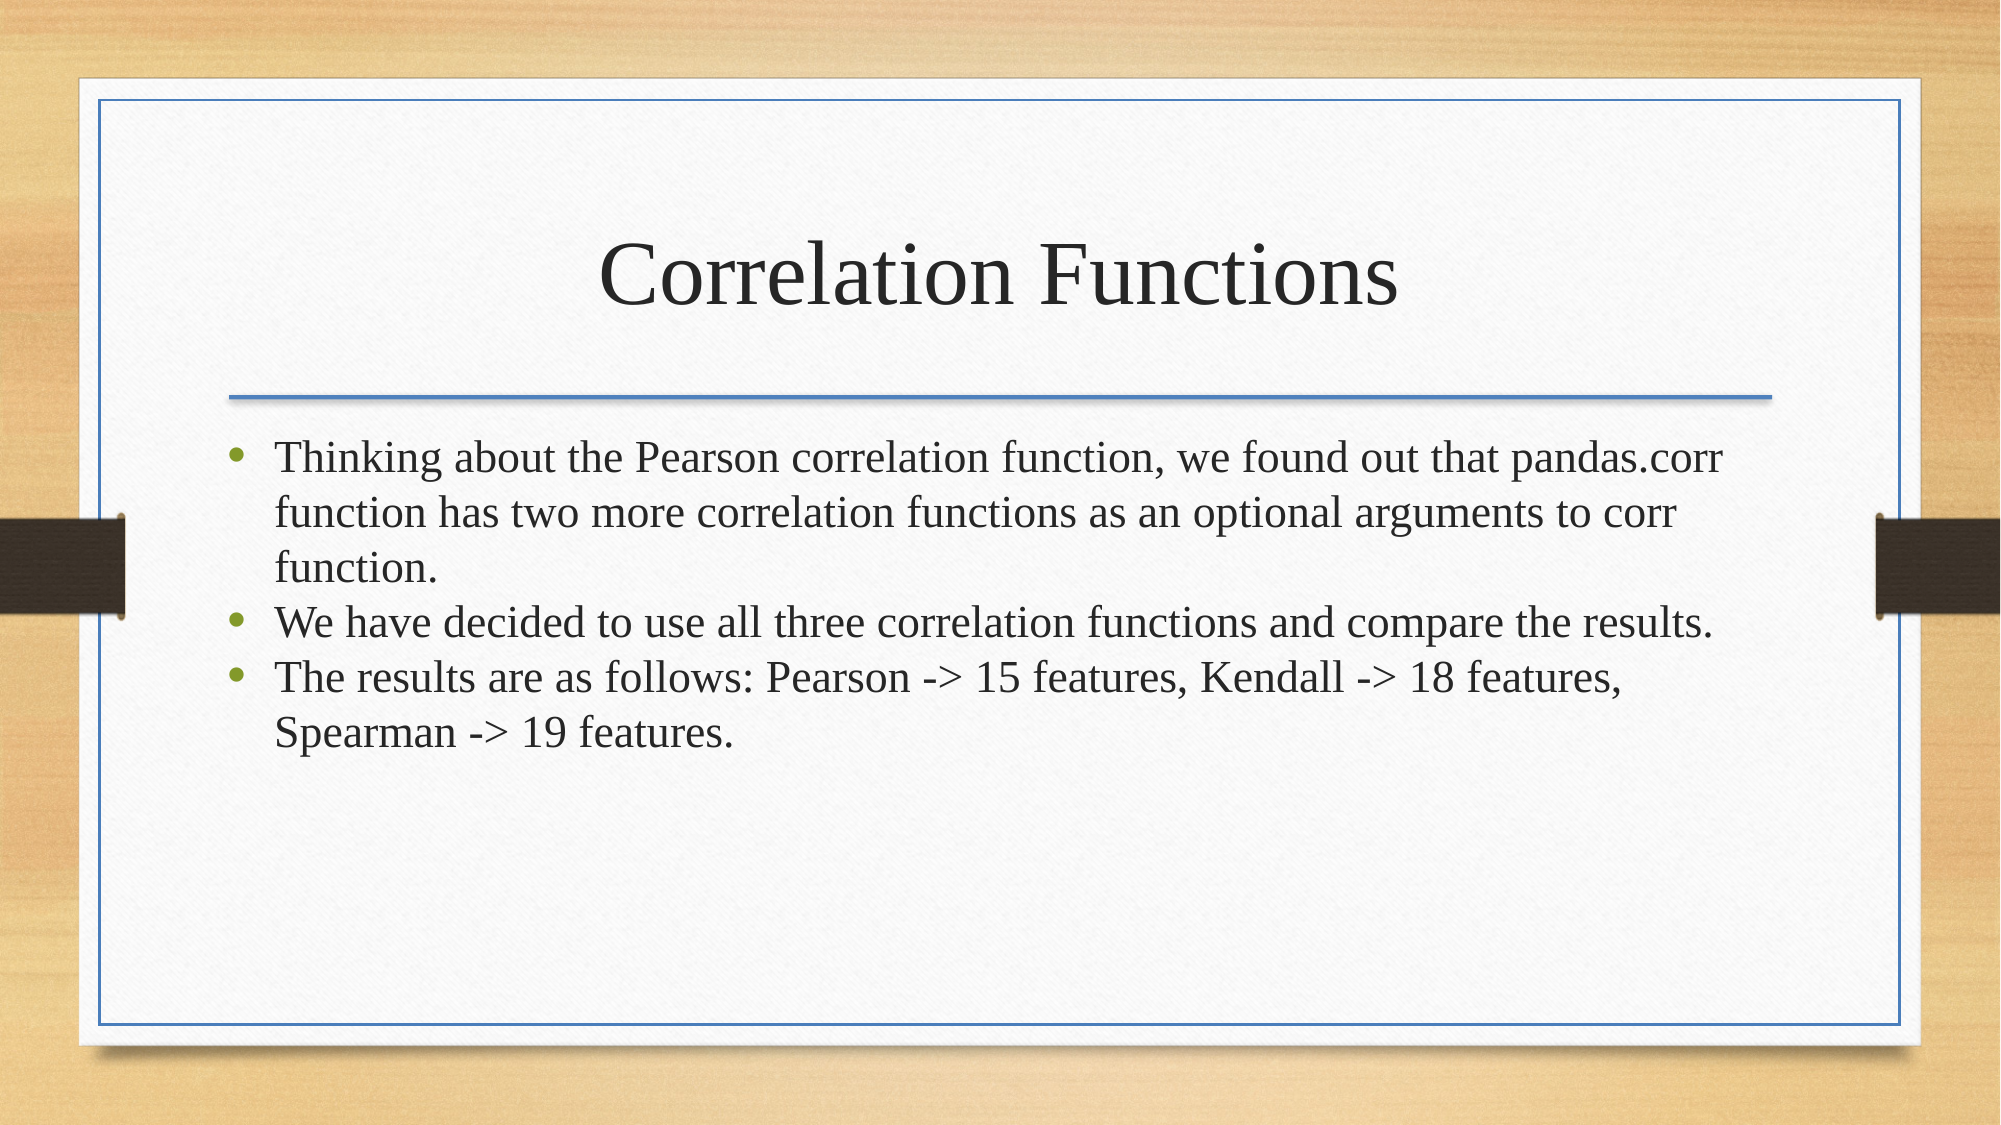

Correlation Functions
Thinking about the Pearson correlation function, we found out that pandas.corr function has two more correlation functions as an optional arguments to corr function.
We have decided to use all three correlation functions and compare the results.
The results are as follows: Pearson -> 15 features, Kendall -> 18 features, Spearman -> 19 features.